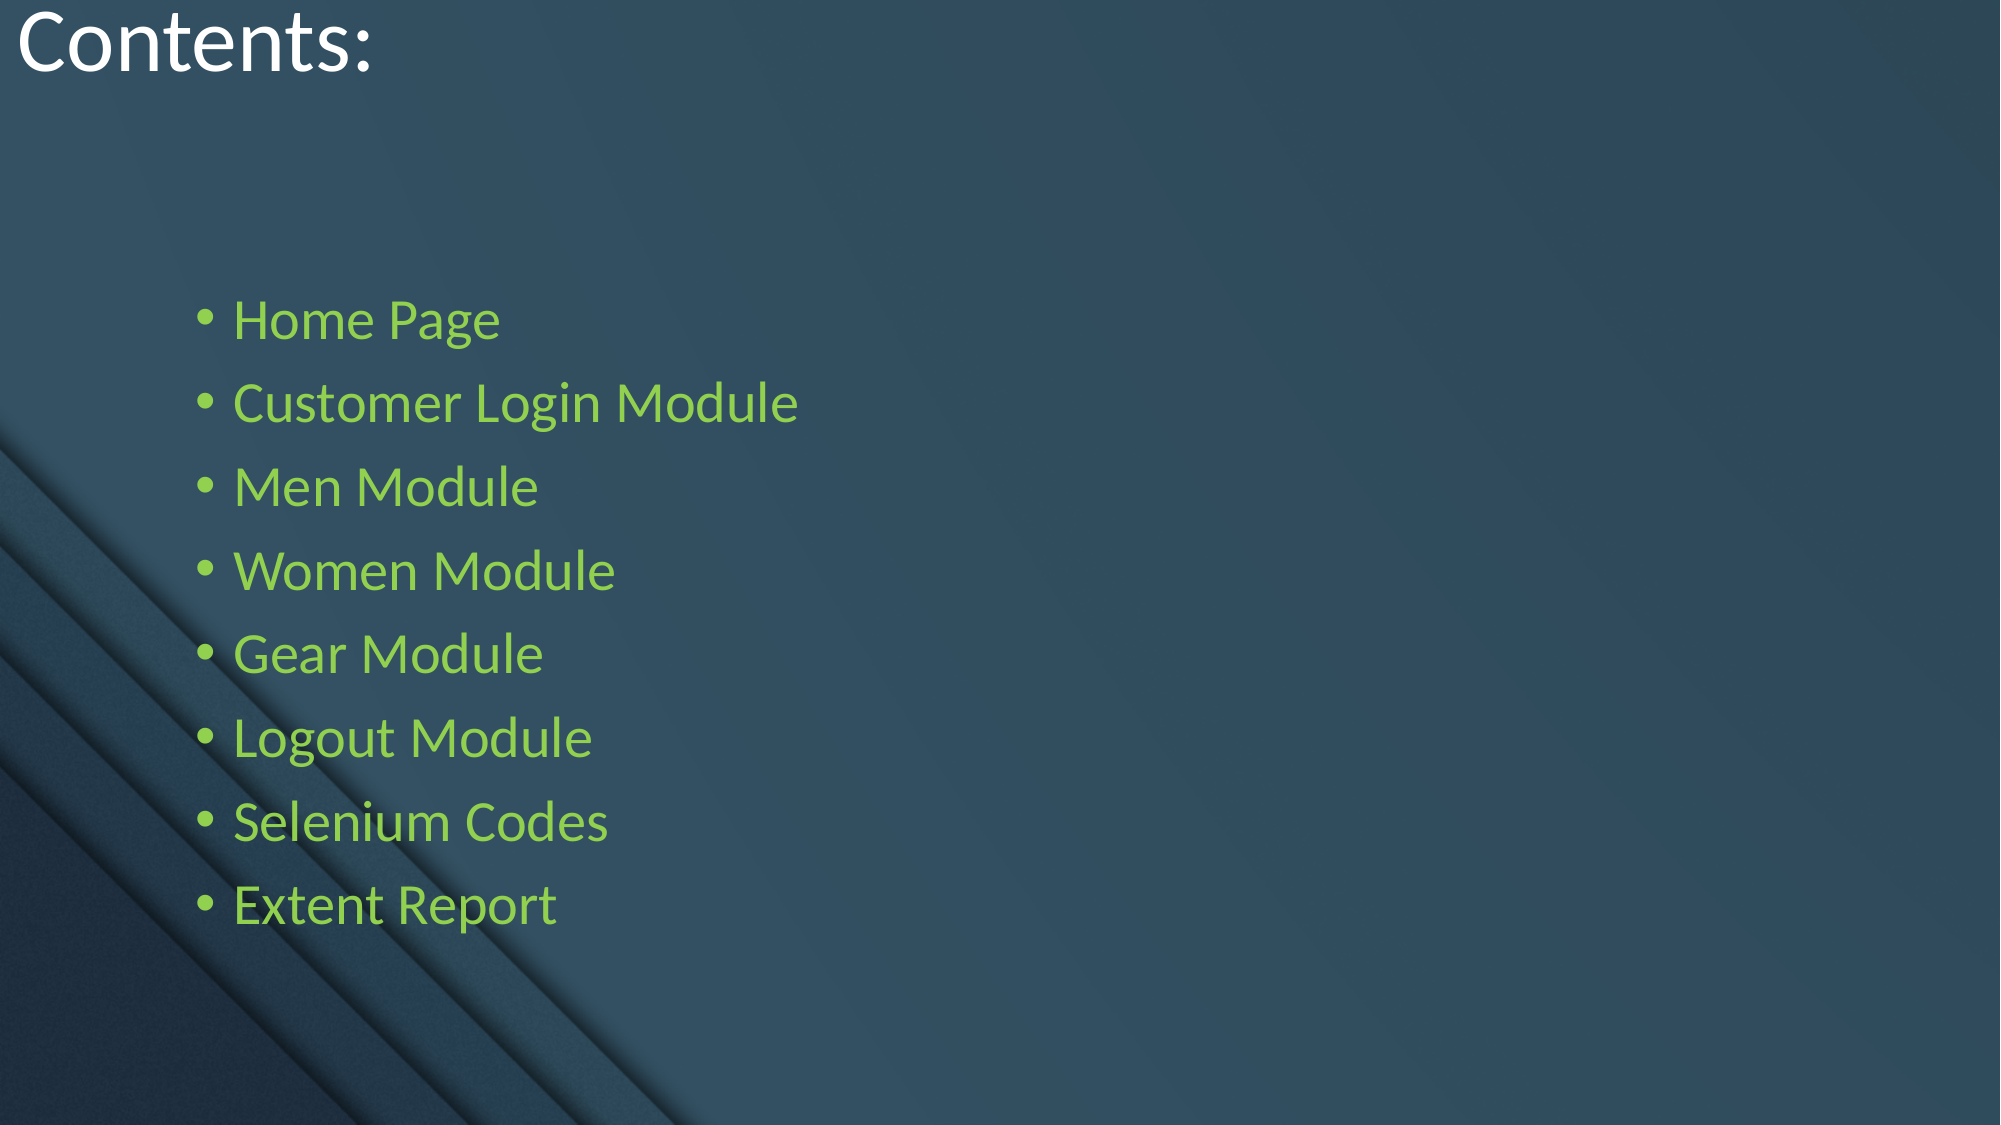

# Contents:
Home Page
Customer Login Module
Men Module
Women Module
Gear Module
Logout Module
Selenium Codes
Extent Report